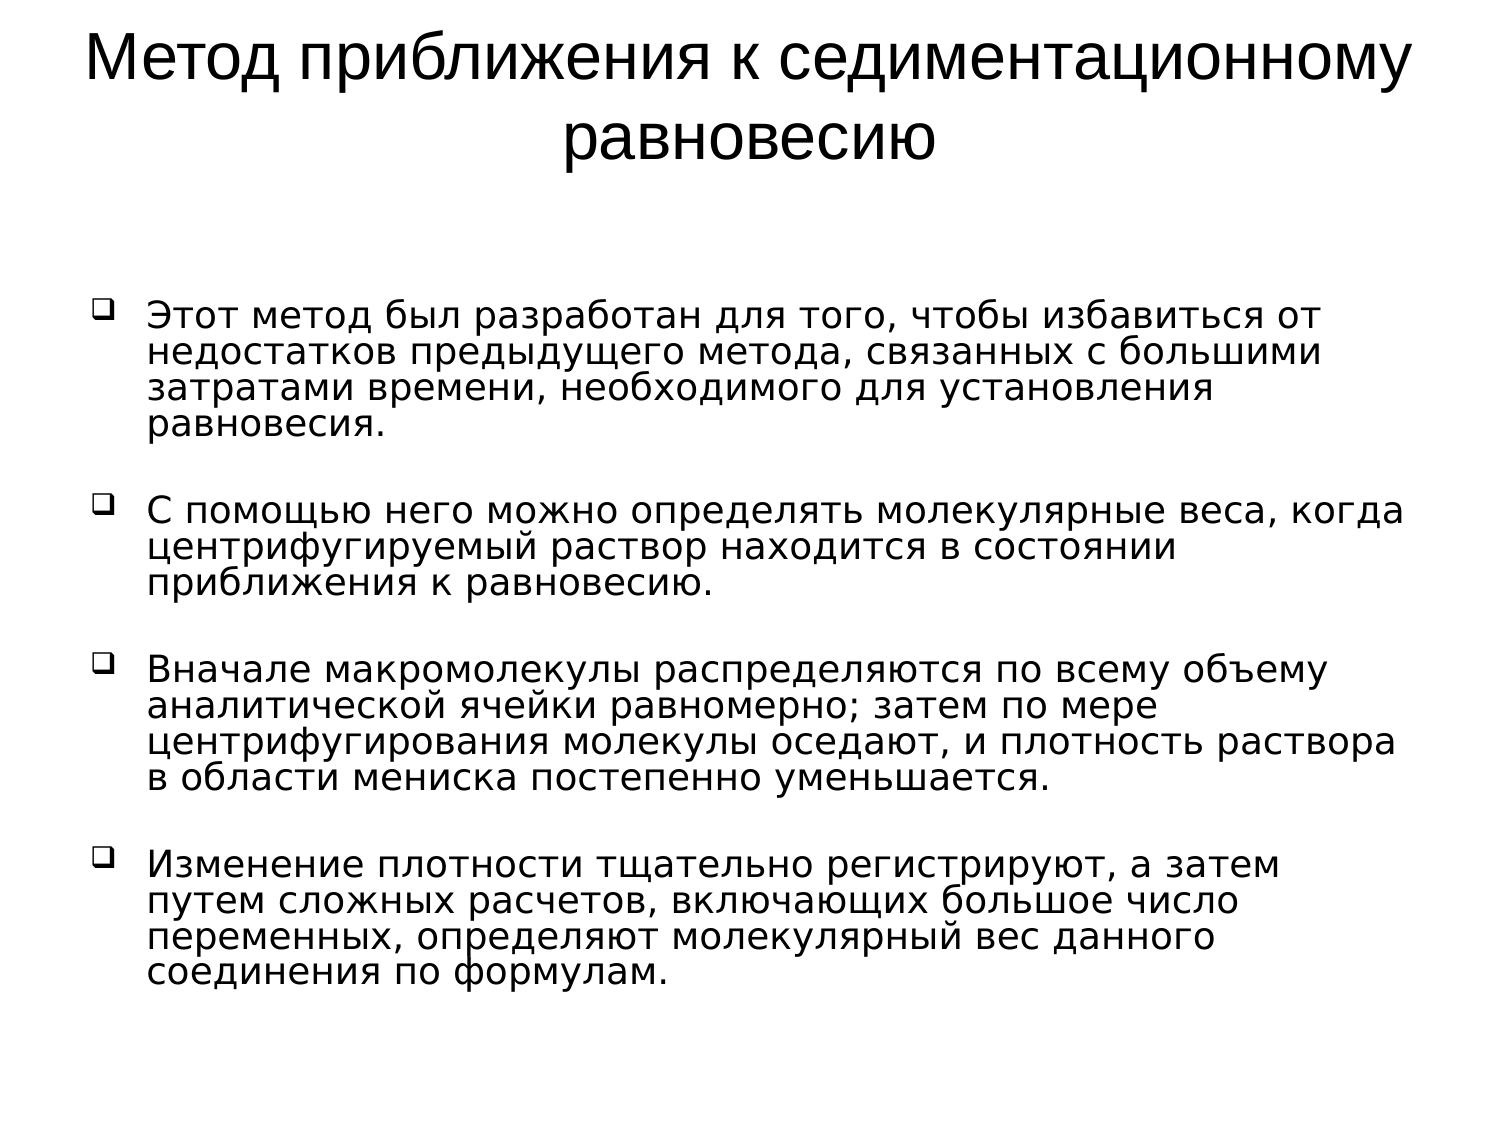

# Метод приближения к седиментационному равновесию
Этот метод был разработан для того, чтобы избавиться от недостатков предыдущего метода, связанных с большими затратами времени, необходимого для установления равновесия.

С помощью него можно определять молекулярные веса, когда центрифугируемый раствор находится в состоянии приближения к равновесию.

Вначале макро­молекулы распределяются по всему объему аналитической ячейки равномерно; затем по мере центрифугирования молекулы оседают, и плотность раствора в области мениска постепенно уменьшается.

Изменение плотности тщательно регистрируют, а затем путем слож­ных расчетов, включающих большое число переменных, определяют молекулярный вес данного соединения по формулам.